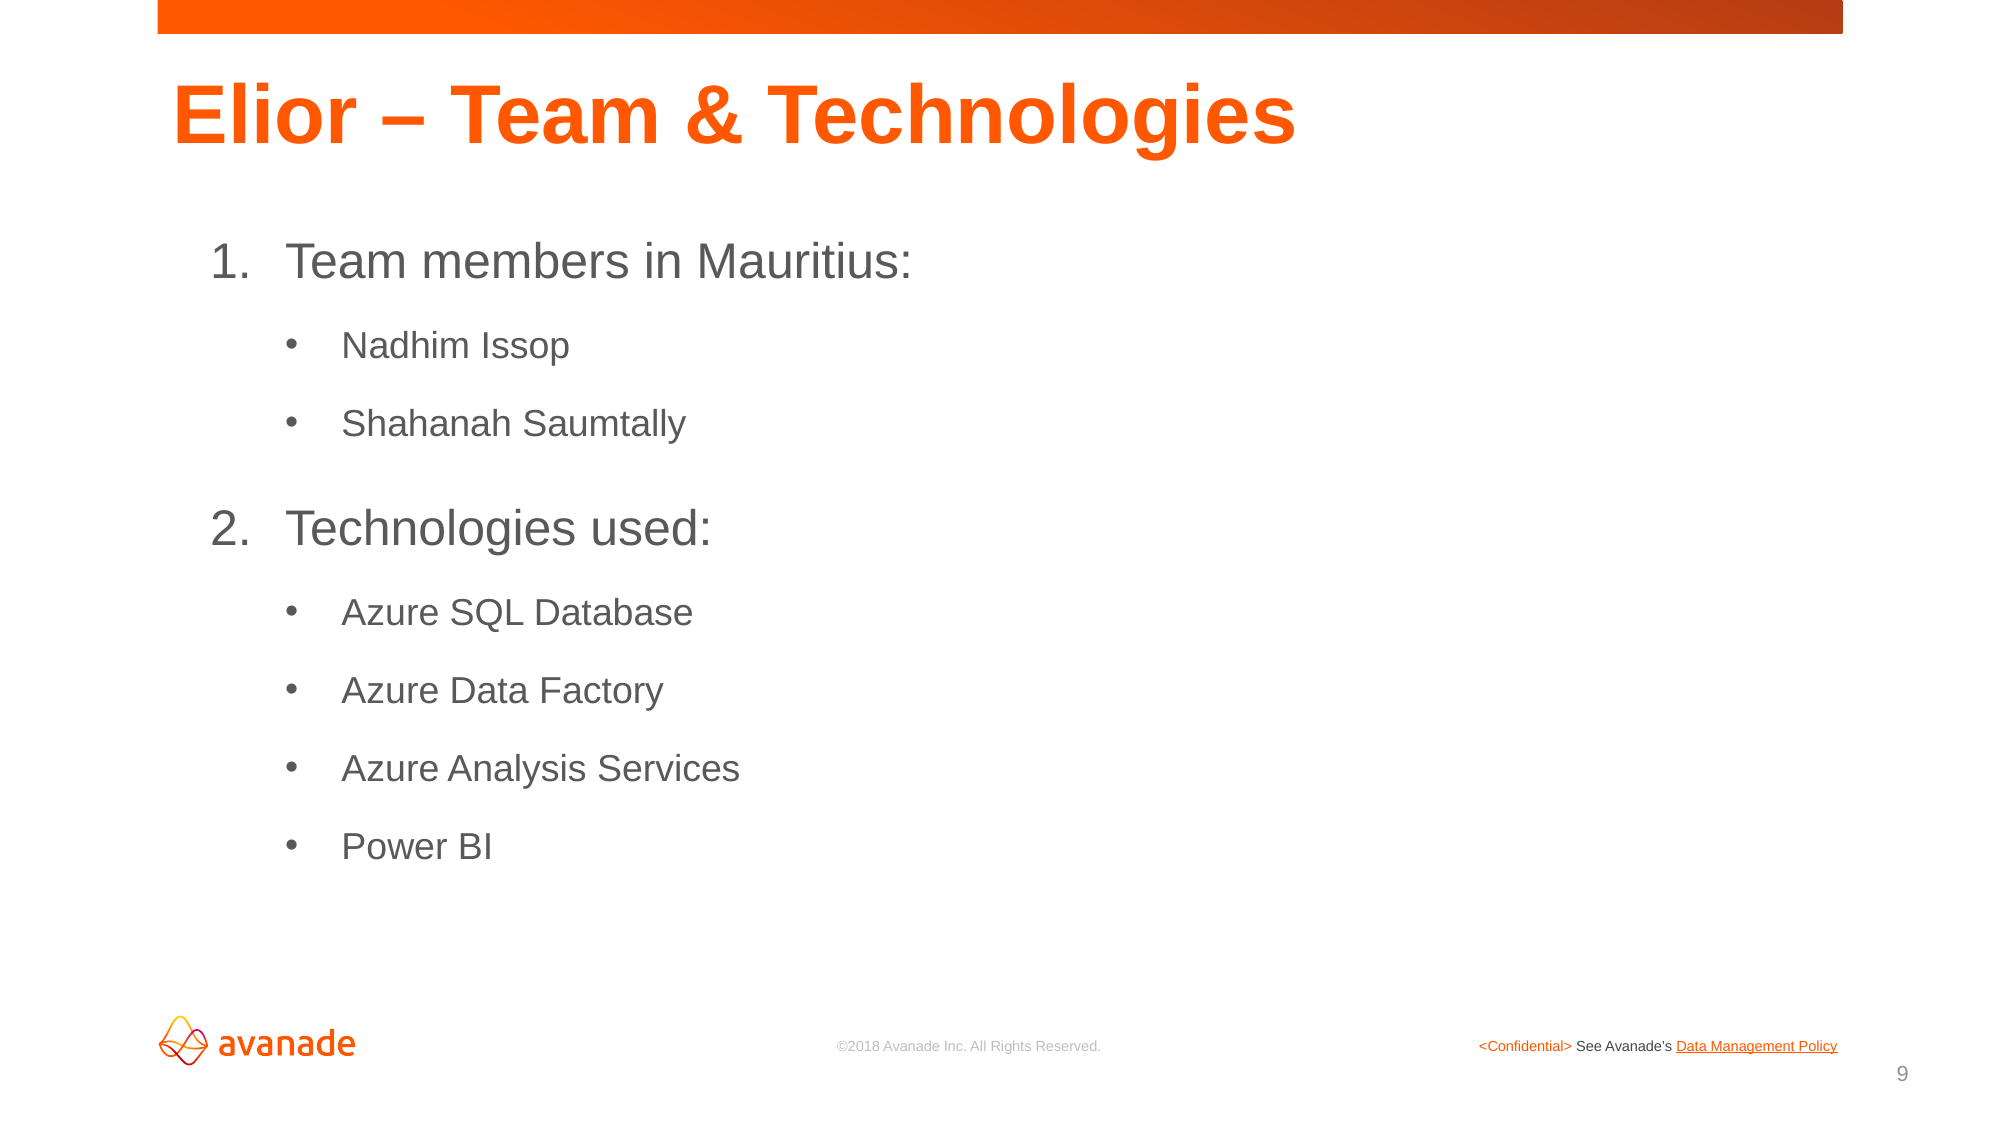

# Elior – Team & Technologies
Team members in Mauritius:
Nadhim Issop
Shahanah Saumtally
Technologies used:
Azure SQL Database
Azure Data Factory
Azure Analysis Services
Power BI
9